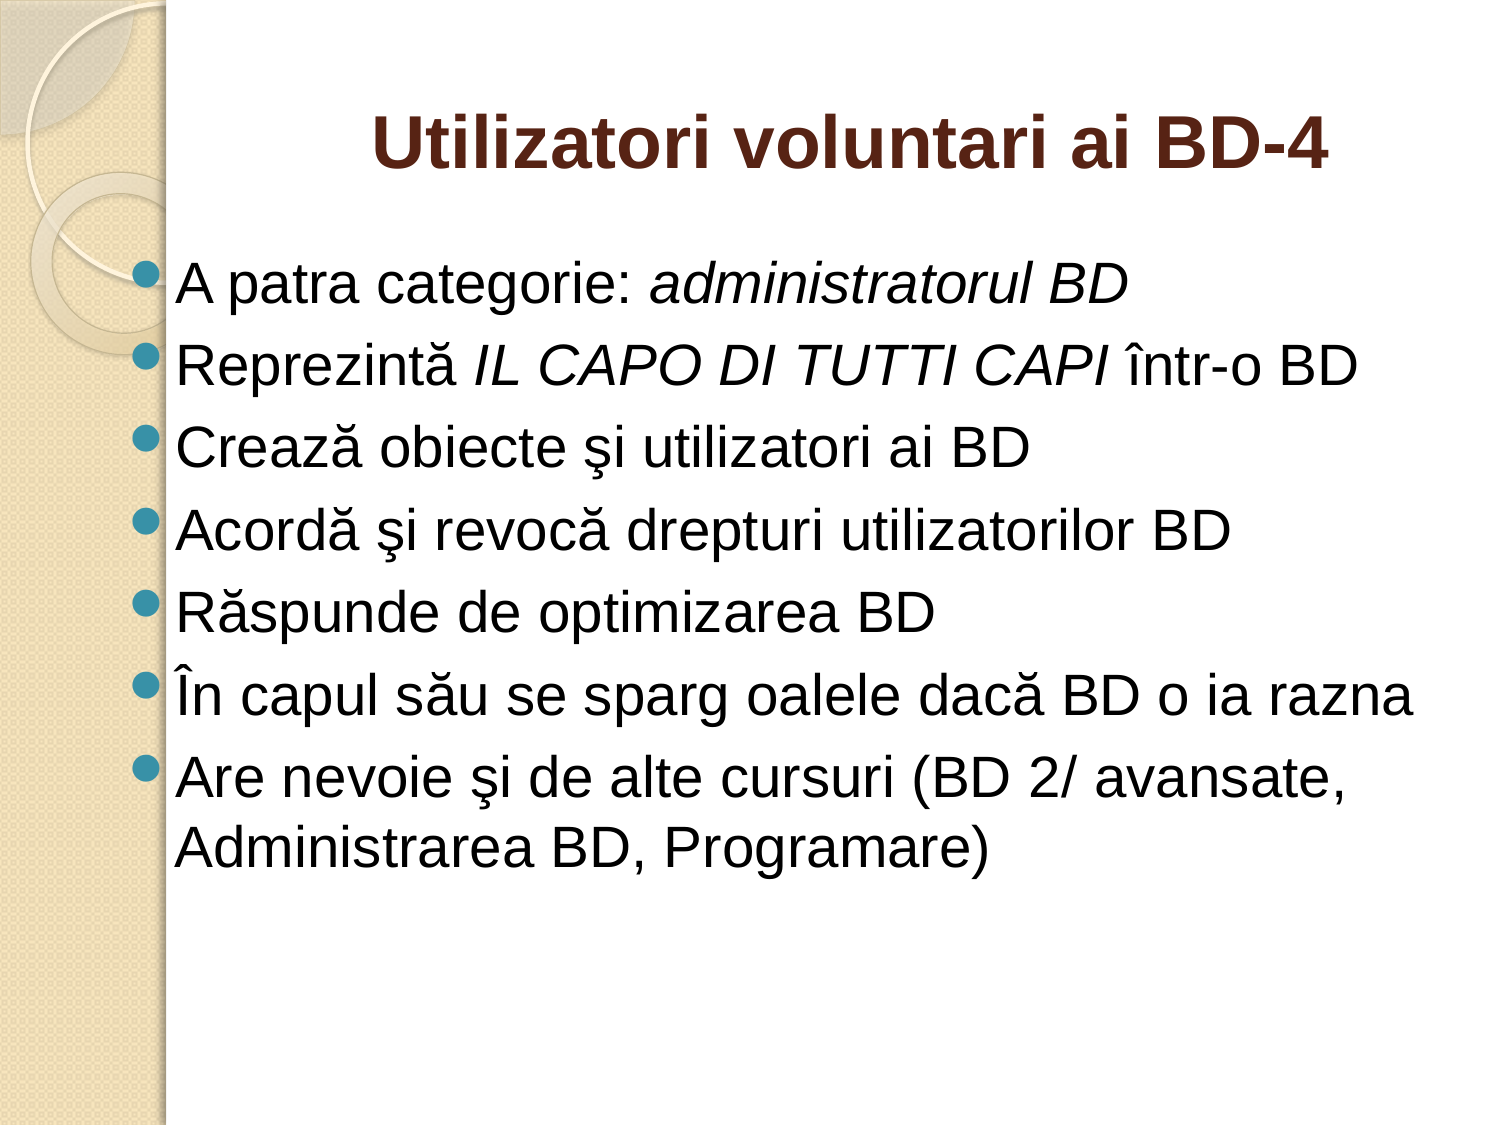

# Utilizatori voluntari ai BD-4
A patra categorie: administratorul BD
Reprezintă IL CAPO DI TUTTI CAPI într-o BD
Crează obiecte şi utilizatori ai BD
Acordă şi revocă drepturi utilizatorilor BD
Răspunde de optimizarea BD
În capul său se sparg oalele dacă BD o ia razna
Are nevoie şi de alte cursuri (BD 2/ avansate, Administrarea BD, Programare)